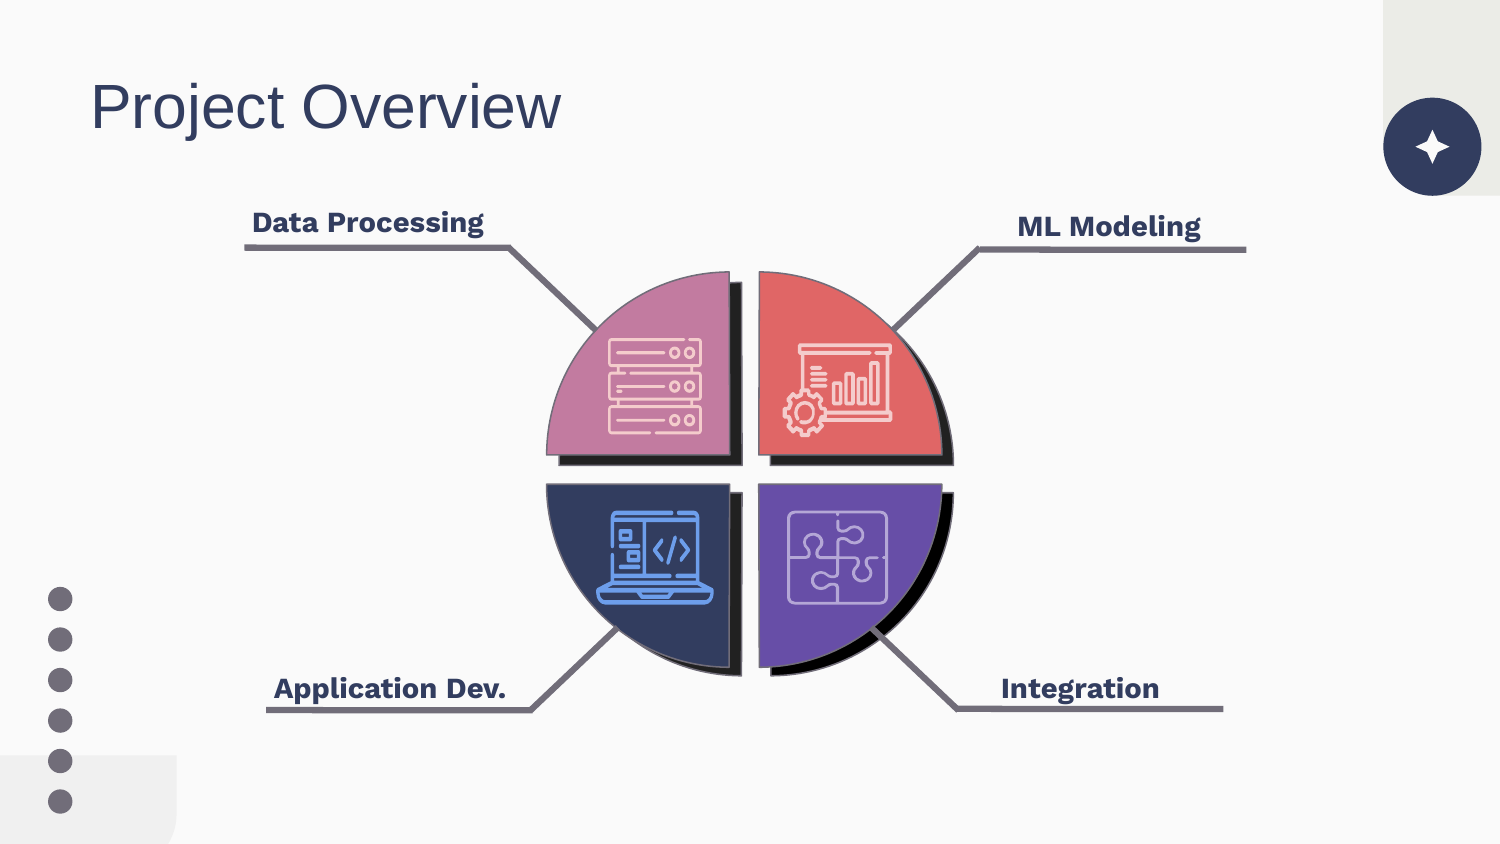

# Project Overview
Data Processing
ML Modeling

Application Dev.
Integration